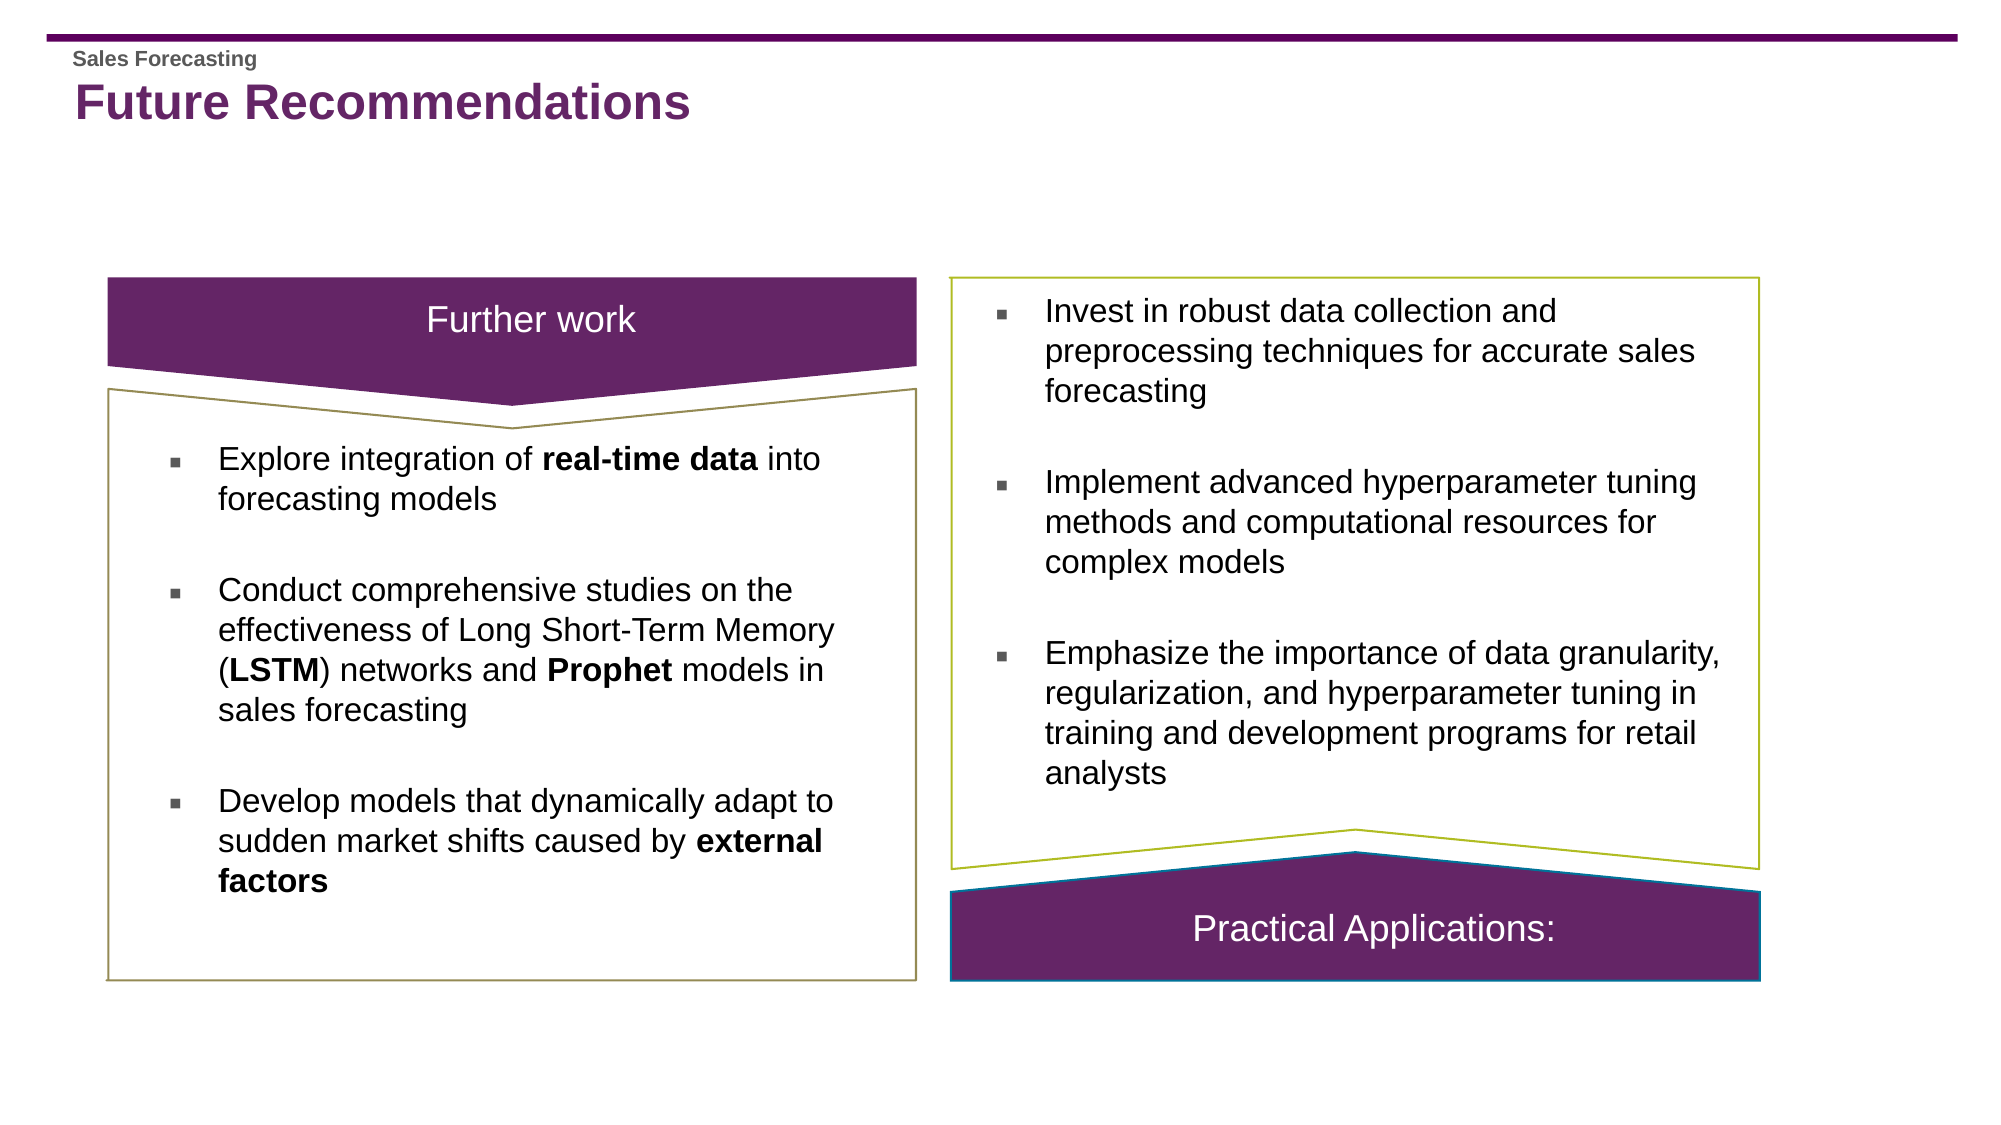

Future Recommendations
Sales Forecasting
Further work

Invest in robust data collection and preprocessing techniques for accurate sales forecasting

Implement advanced hyperparameter tuning methods and computational resources for complex models

Emphasize the importance of data granularity, regularization, and hyperparameter tuning in training and development programs for retail analysts

Explore integration of real-time data into forecasting models

Conduct comprehensive studies on the effectiveness of Long Short-Term Memory (LSTM) networks and Prophet models in sales forecasting

Develop models that dynamically adapt to sudden market shifts caused by external factors
Practical Applications: